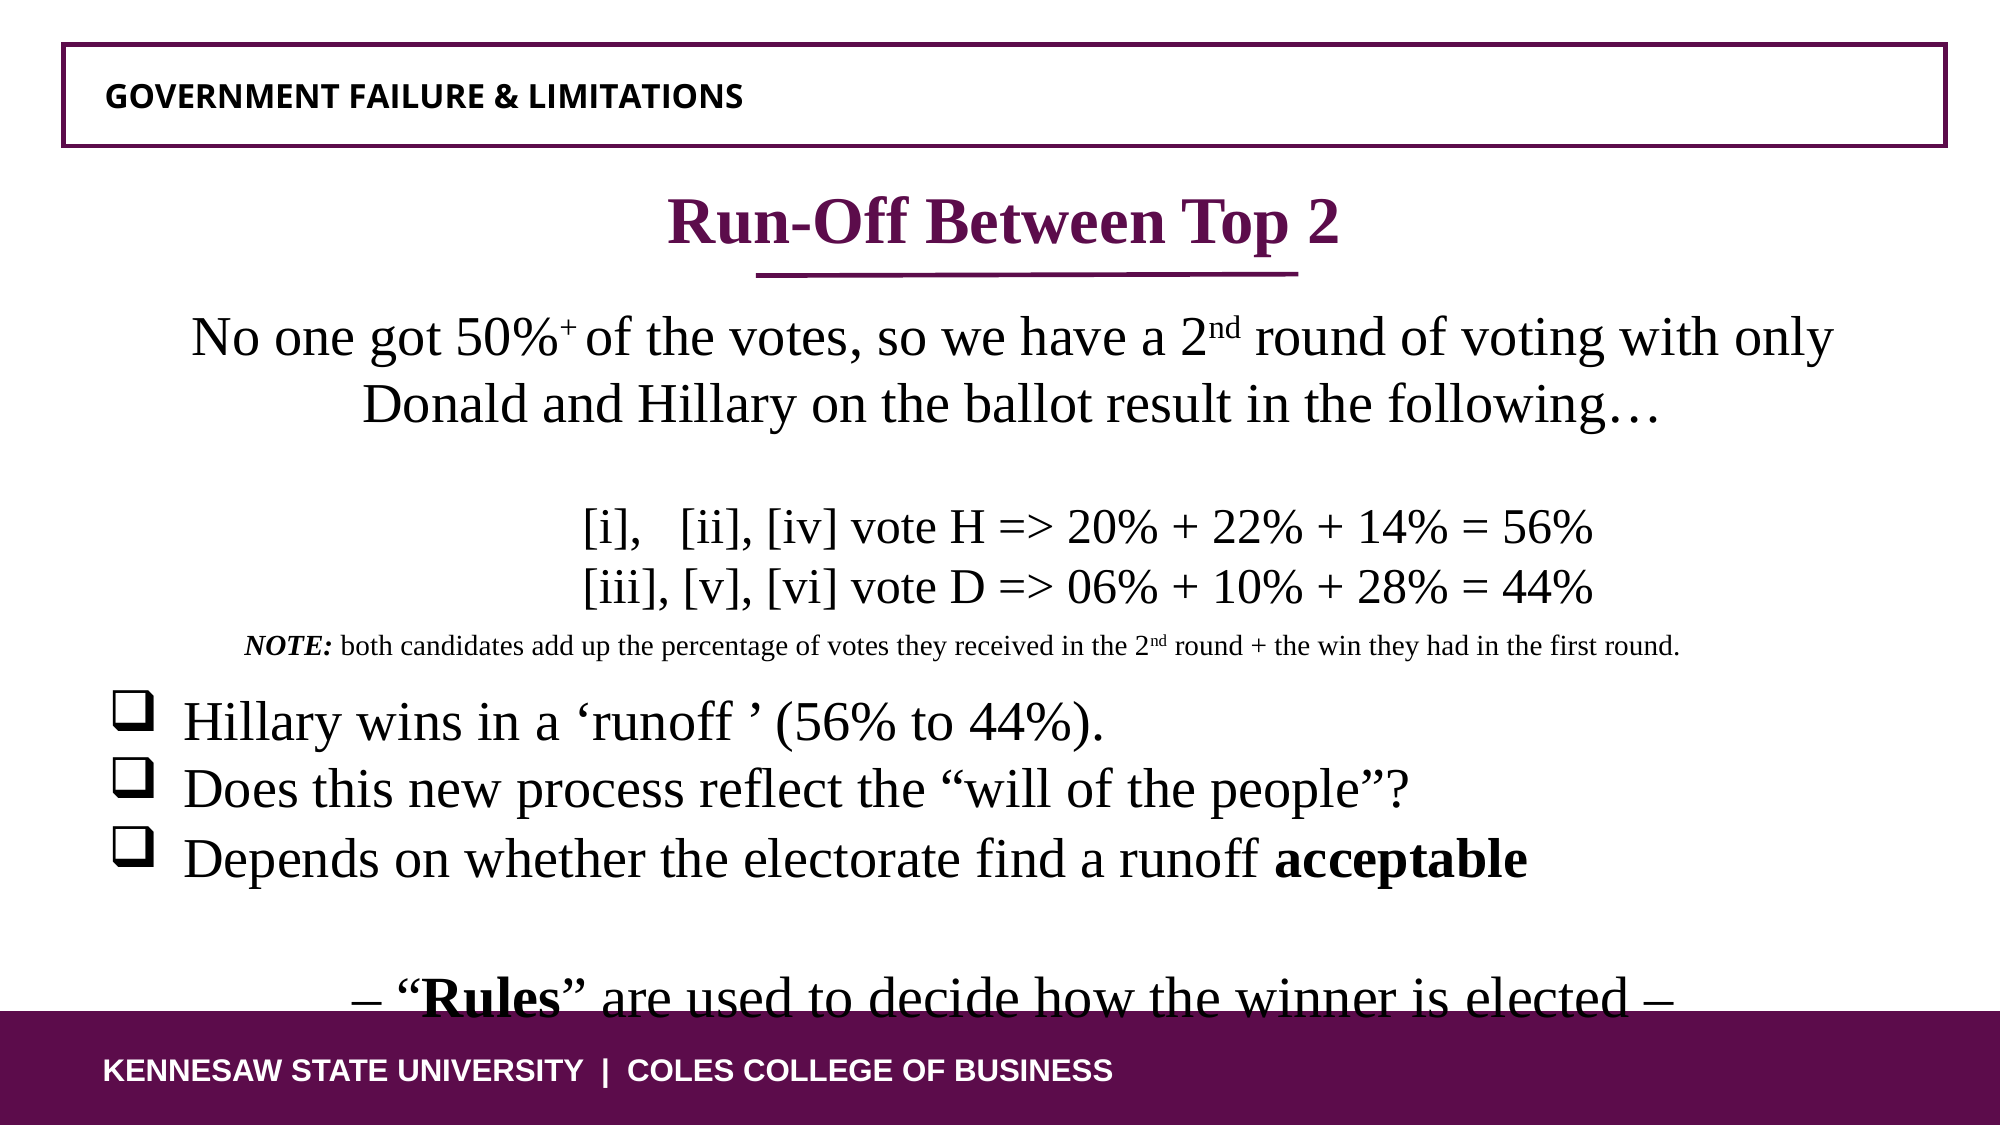

GOVERNMENT FAILURE & LIMITATIONS
Run-Off Between Top 2
No one got 50%+ of the votes, so we have a 2nd round of voting with only Donald and Hillary on the ballot result in the following…

[i],   [ii], [iv] vote H => 20% + 22% + 14% = 56%
[iii], [v], [vi] vote D => 06% + 10% + 28% = 44%

Hillary wins in a ‘runoff ’ (56% to 44%).
Does this new process reflect the “will of the people”?
Depends on whether the electorate find a runoff acceptable
– “Rules” are used to decide how the winner is elected –

NOTE: both candidates add up the percentage of votes they received in the 2nd round + the win they had in the first round.
          KENNESAW STATE UNIVERSITY  |  COLES COLLEGE OF BUSINESS